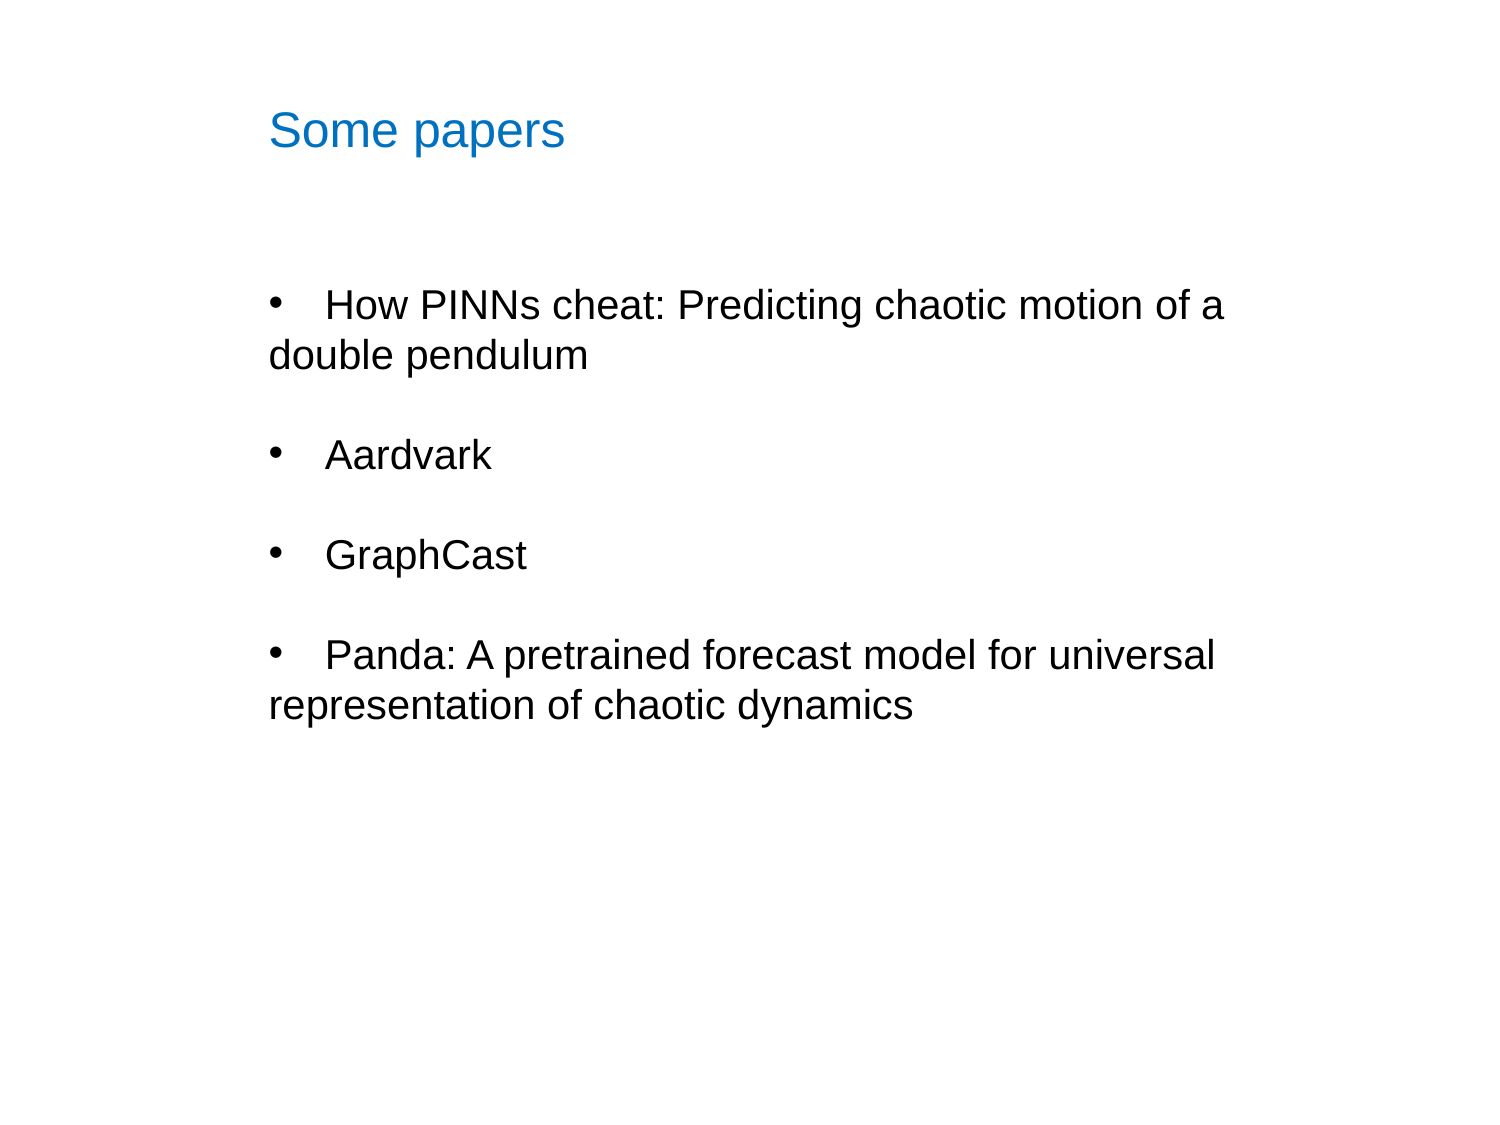

Some papers

How PINNs cheat: Predicting chaotic motion of a
double pendulum

Aardvark

GraphCast

Panda: A pretrained forecast model for universal
representation of chaotic dynamics